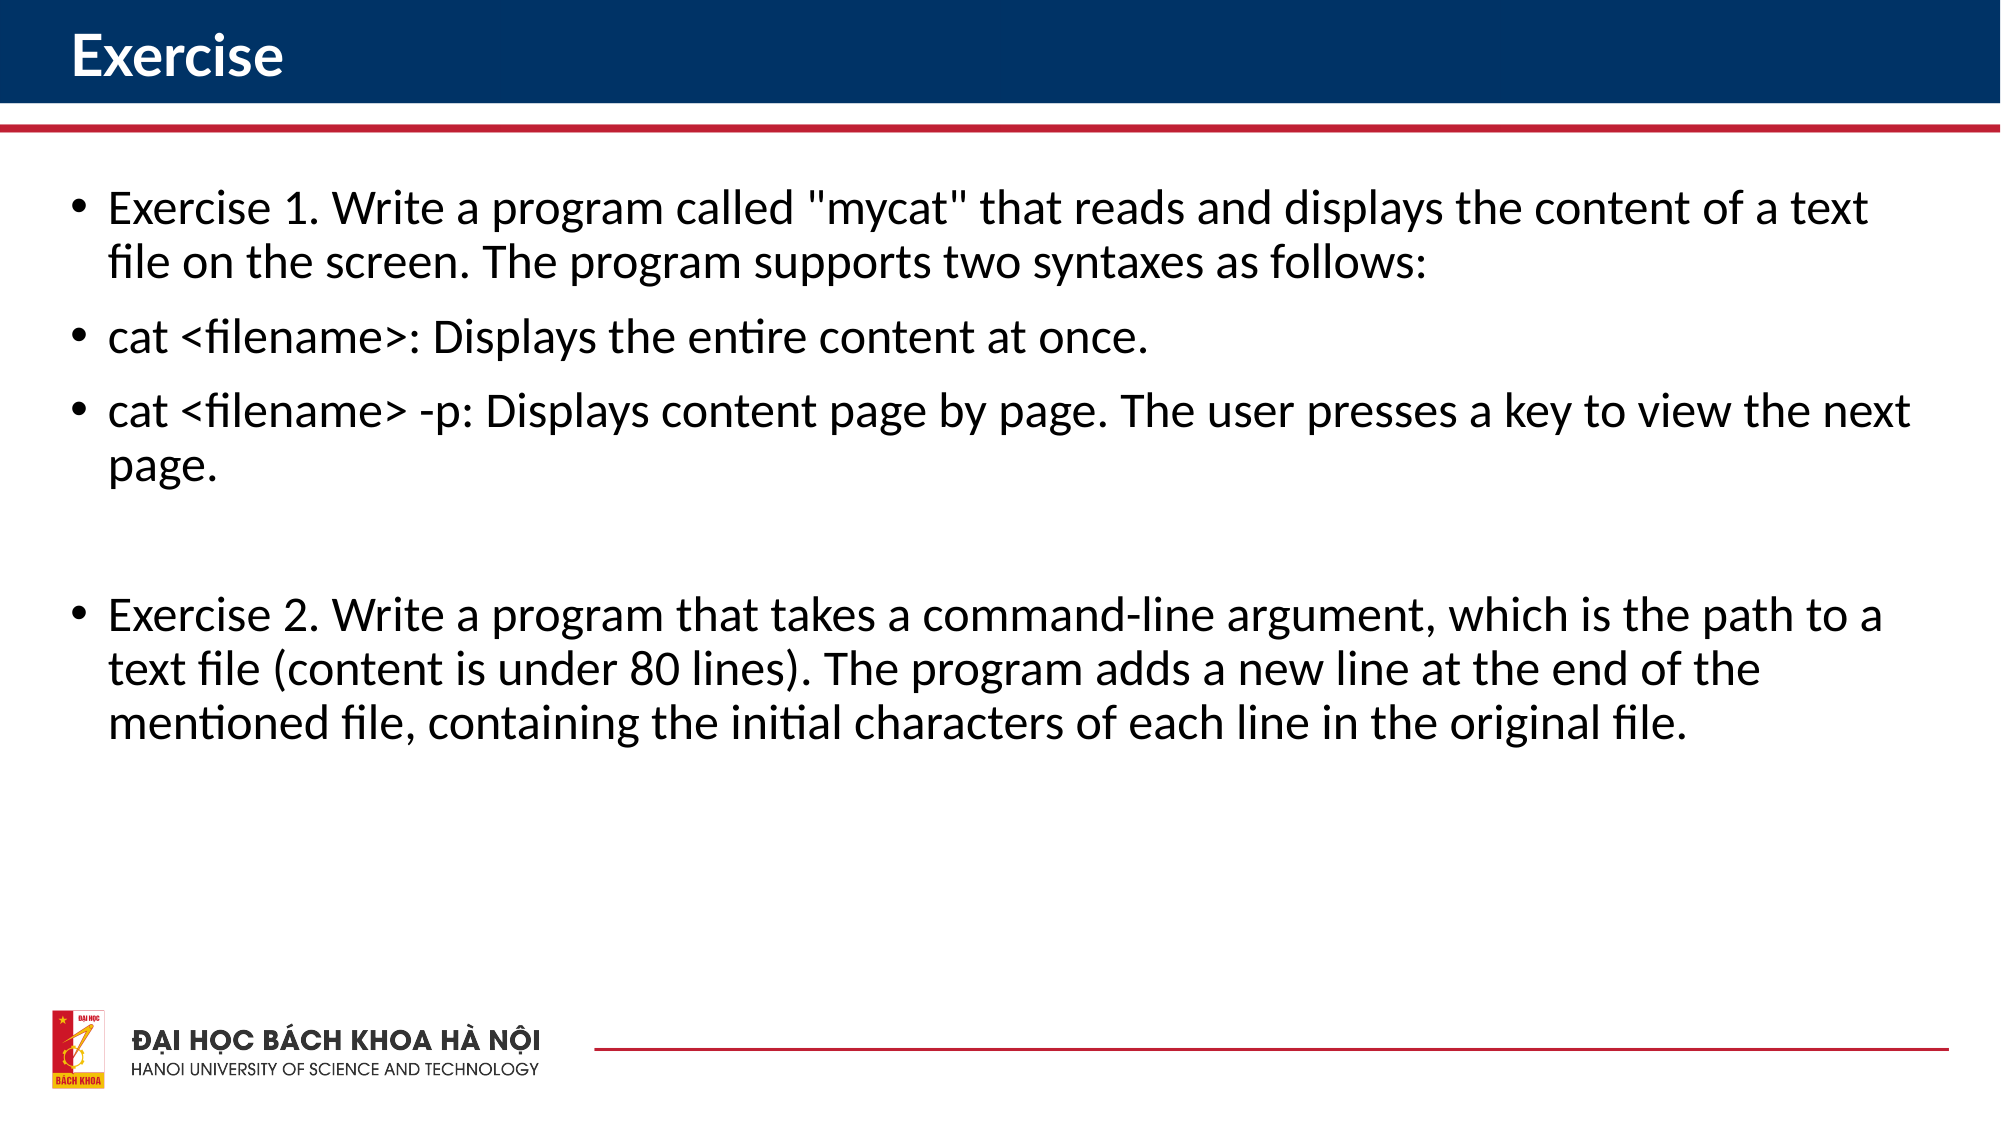

# Exercise
Exercise 1. Write a program called "mycat" that reads and displays the content of a text file on the screen. The program supports two syntaxes as follows:
cat <filename>: Displays the entire content at once.
cat <filename> -p: Displays content page by page. The user presses a key to view the next page.

Exercise 2. Write a program that takes a command-line argument, which is the path to a text file (content is under 80 lines). The program adds a new line at the end of the mentioned file, containing the initial characters of each line in the original file.